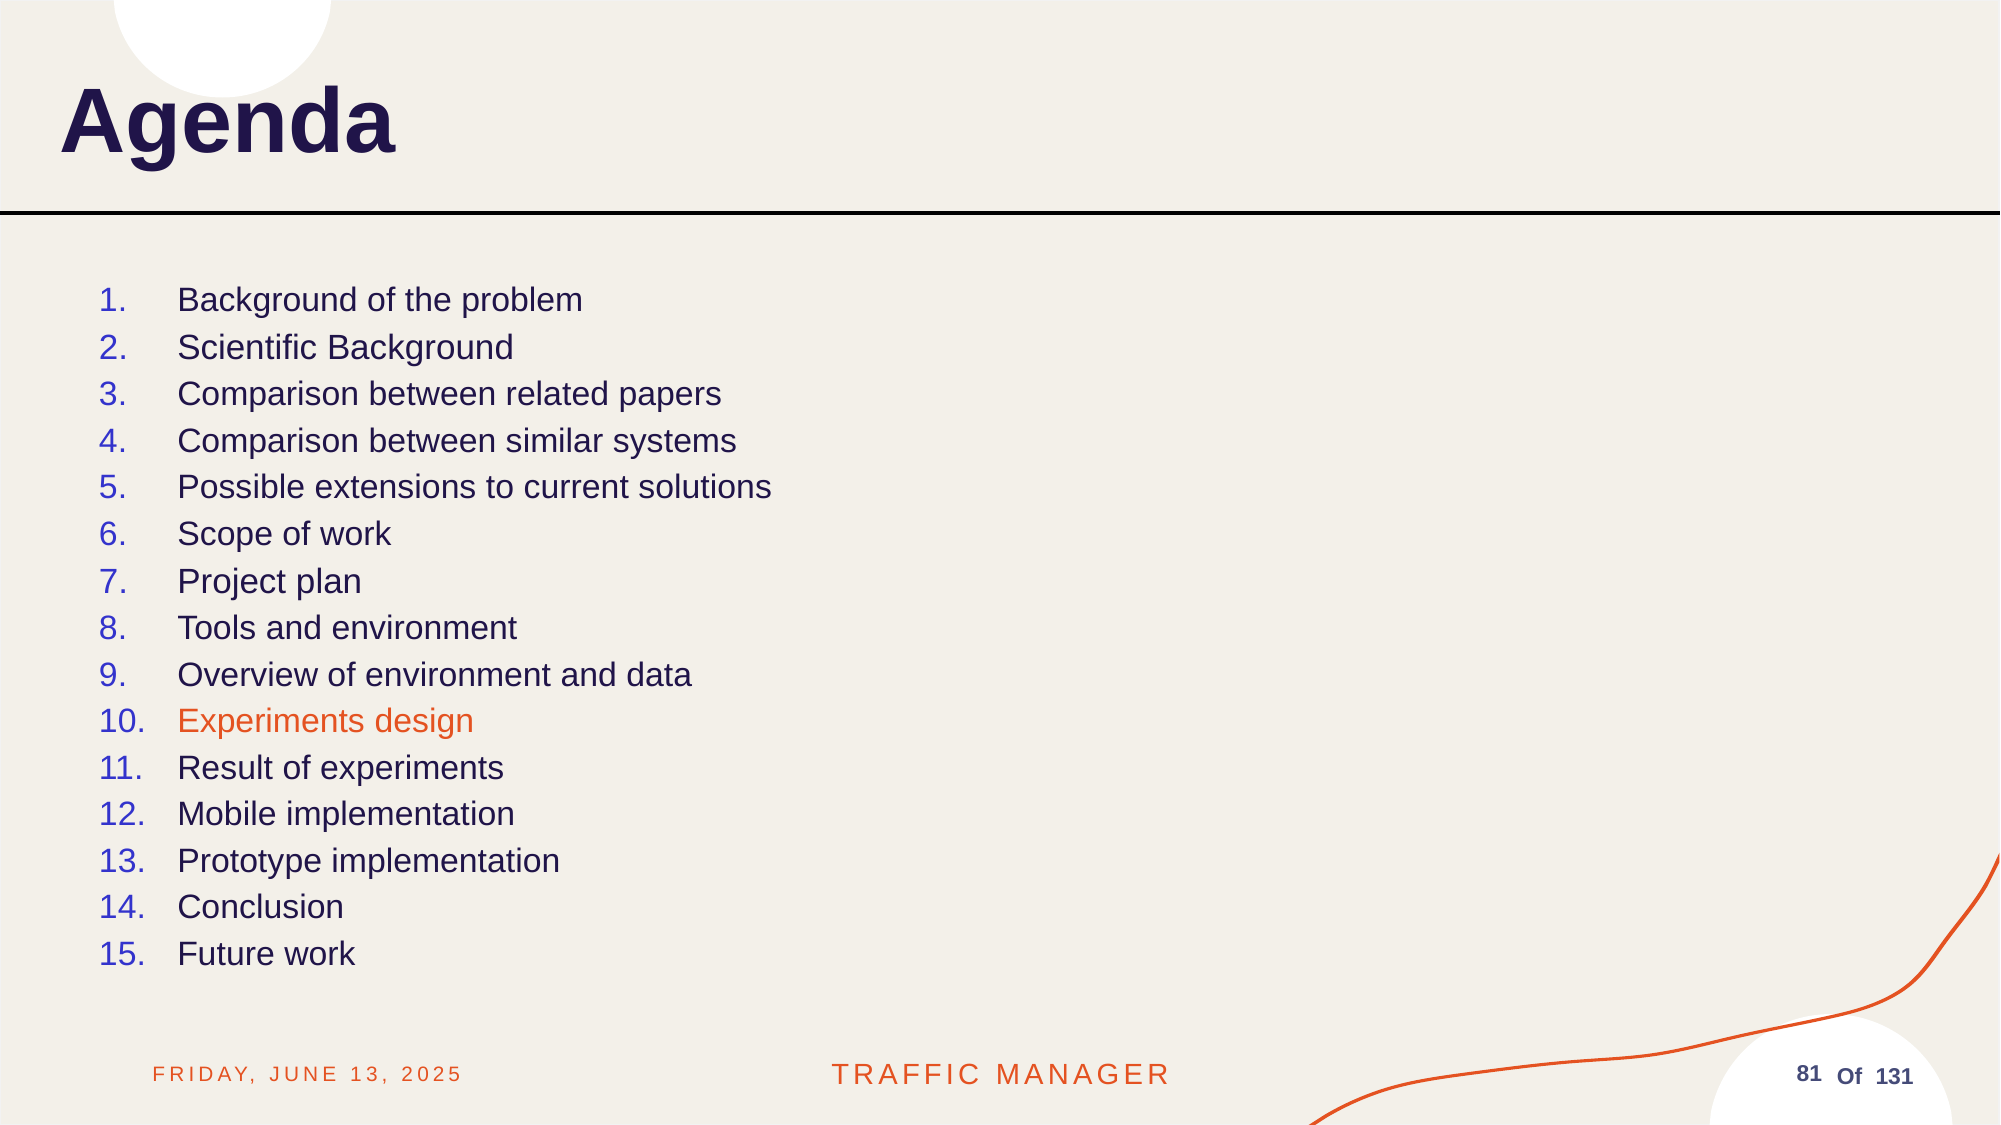

Agenda
Background of the problem
Scientific Background
Comparison between related papers
Comparison between similar systems
Possible extensions to current solutions
Scope of work
Project plan
Tools and environment
Overview of environment and data
Experiments design
Result of experiments
Mobile implementation
Prototype implementation
Conclusion
Future work
Friday, June 13, 2025
Traffic MANAGER
81